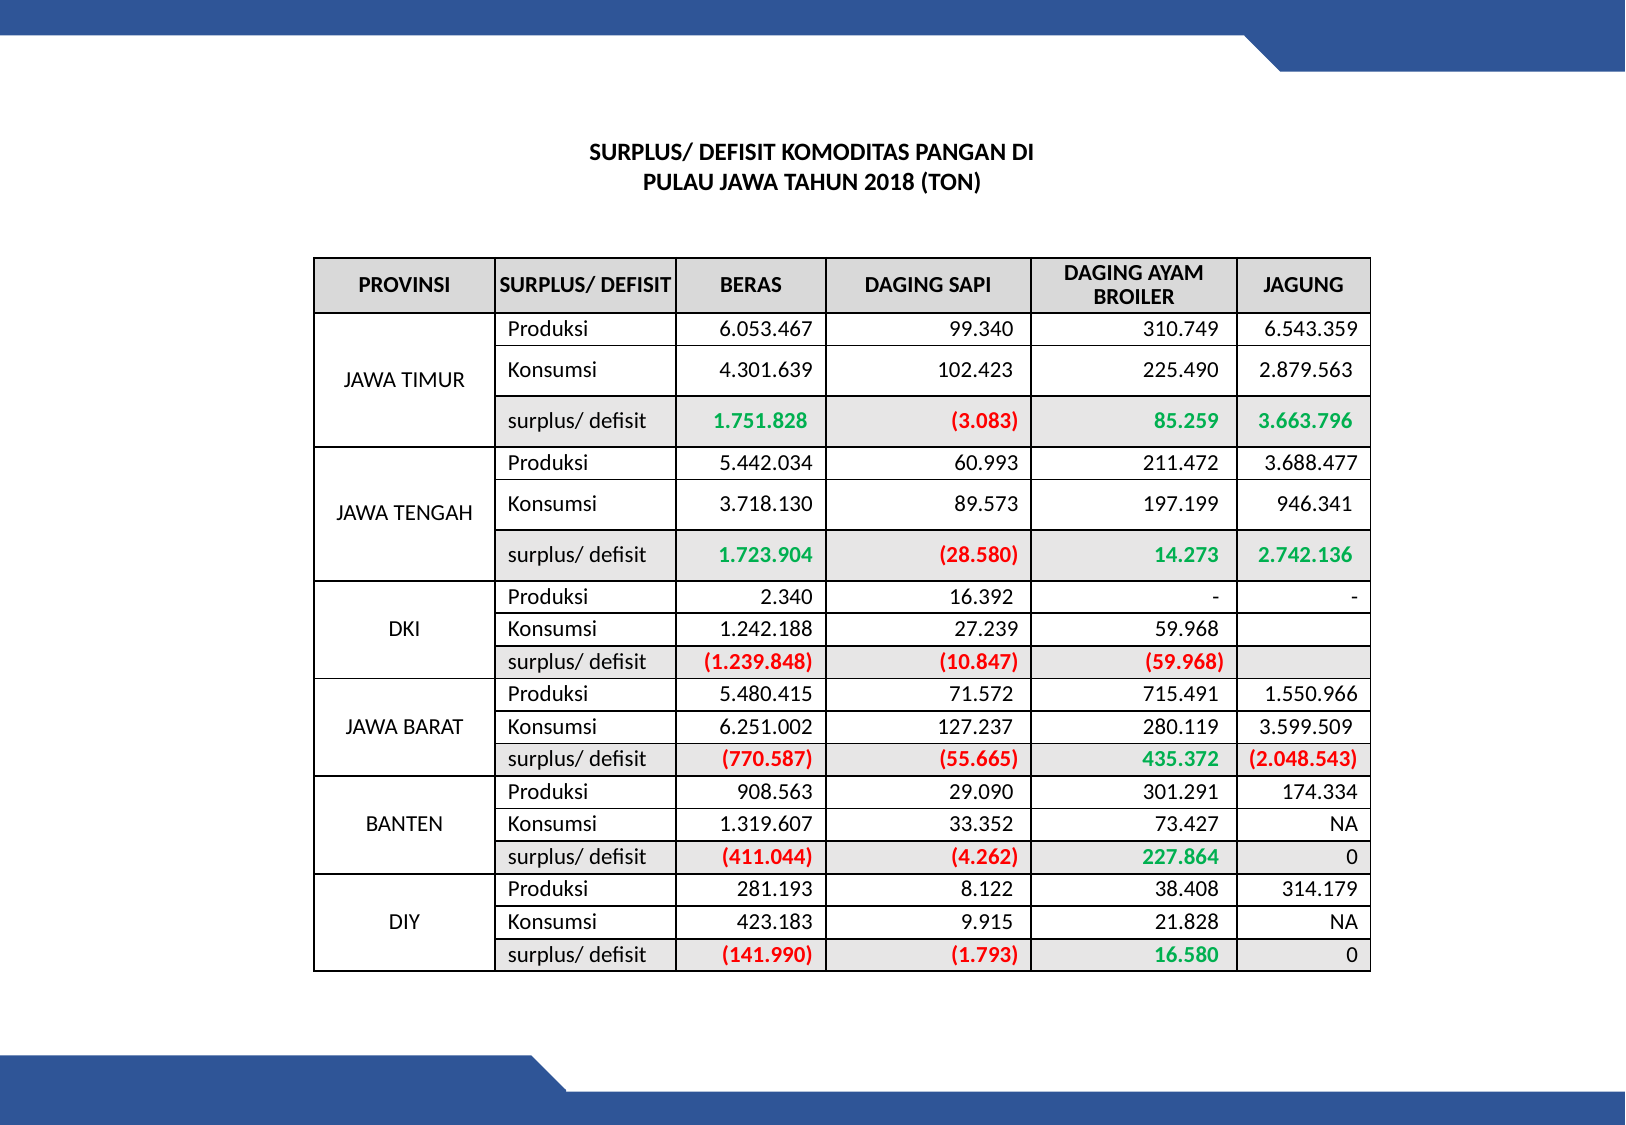

SURPLUS/ DEFISIT KOMODITAS PANGAN DI PULAU JAWA TAHUN 2018 (TON)
| PROVINSI | SURPLUS/ DEFISIT | BERAS | DAGING SAPI | DAGING AYAM BROILER | JAGUNG |
| --- | --- | --- | --- | --- | --- |
| JAWA TIMUR | Produksi | 6.053.467 | 99.340 | 310.749 | 6.543.359 |
|  | Konsumsi | 4.301.639 | 102.423 | 225.490 | 2.879.563 |
|  | surplus/ defisit | 1.751.828 | (3.083) | 85.259 | 3.663.796 |
| JAWA TENGAH | Produksi | 5.442.034 | 60.993 | 211.472 | 3.688.477 |
|  | Konsumsi | 3.718.130 | 89.573 | 197.199 | 946.341 |
|  | surplus/ defisit | 1.723.904 | (28.580) | 14.273 | 2.742.136 |
| DKI | Produksi | 2.340 | 16.392 | - | - |
|  | Konsumsi | 1.242.188 | 27.239 | 59.968 |  |
|  | surplus/ defisit | (1.239.848) | (10.847) | (59.968) |  |
| JAWA BARAT | Produksi | 5.480.415 | 71.572 | 715.491 | 1.550.966 |
|  | Konsumsi | 6.251.002 | 127.237 | 280.119 | 3.599.509 |
|  | surplus/ defisit | (770.587) | (55.665) | 435.372 | (2.048.543) |
| BANTEN | Produksi | 908.563 | 29.090 | 301.291 | 174.334 |
|  | Konsumsi | 1.319.607 | 33.352 | 73.427 | NA |
|  | surplus/ defisit | (411.044) | (4.262) | 227.864 | 0 |
| DIY | Produksi | 281.193 | 8.122 | 38.408 | 314.179 |
|  | Konsumsi | 423.183 | 9.915 | 21.828 | NA |
|  | surplus/ defisit | (141.990) | (1.793) | 16.580 | 0 |